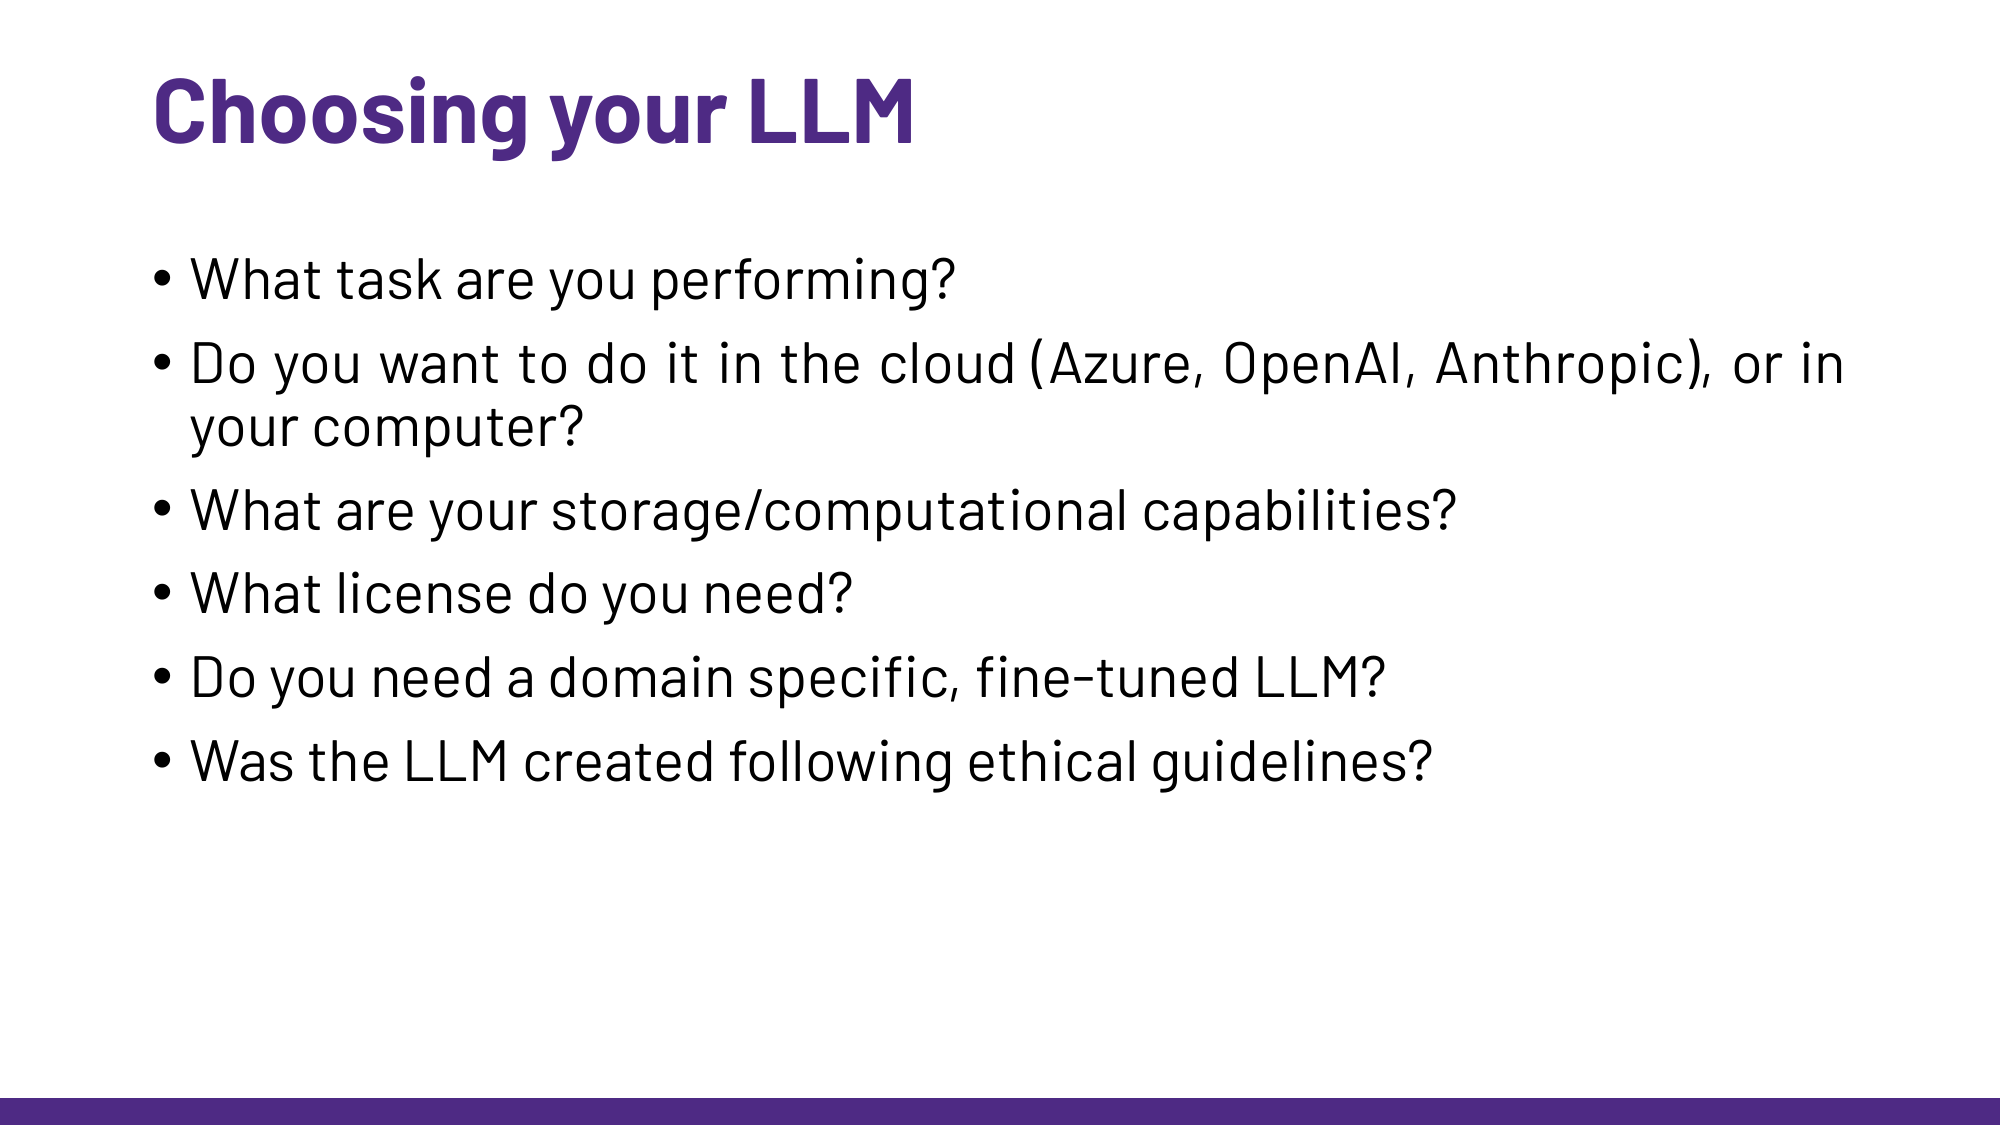

# Choosing your LLM
What task are you performing?
Do you want to do it in the cloud (Azure, OpenAI, Anthropic), or in your computer?
What are your storage/computational capabilities?
What license do you need?
Do you need a domain specific, fine-tuned LLM?
Was the LLM created following ethical guidelines?